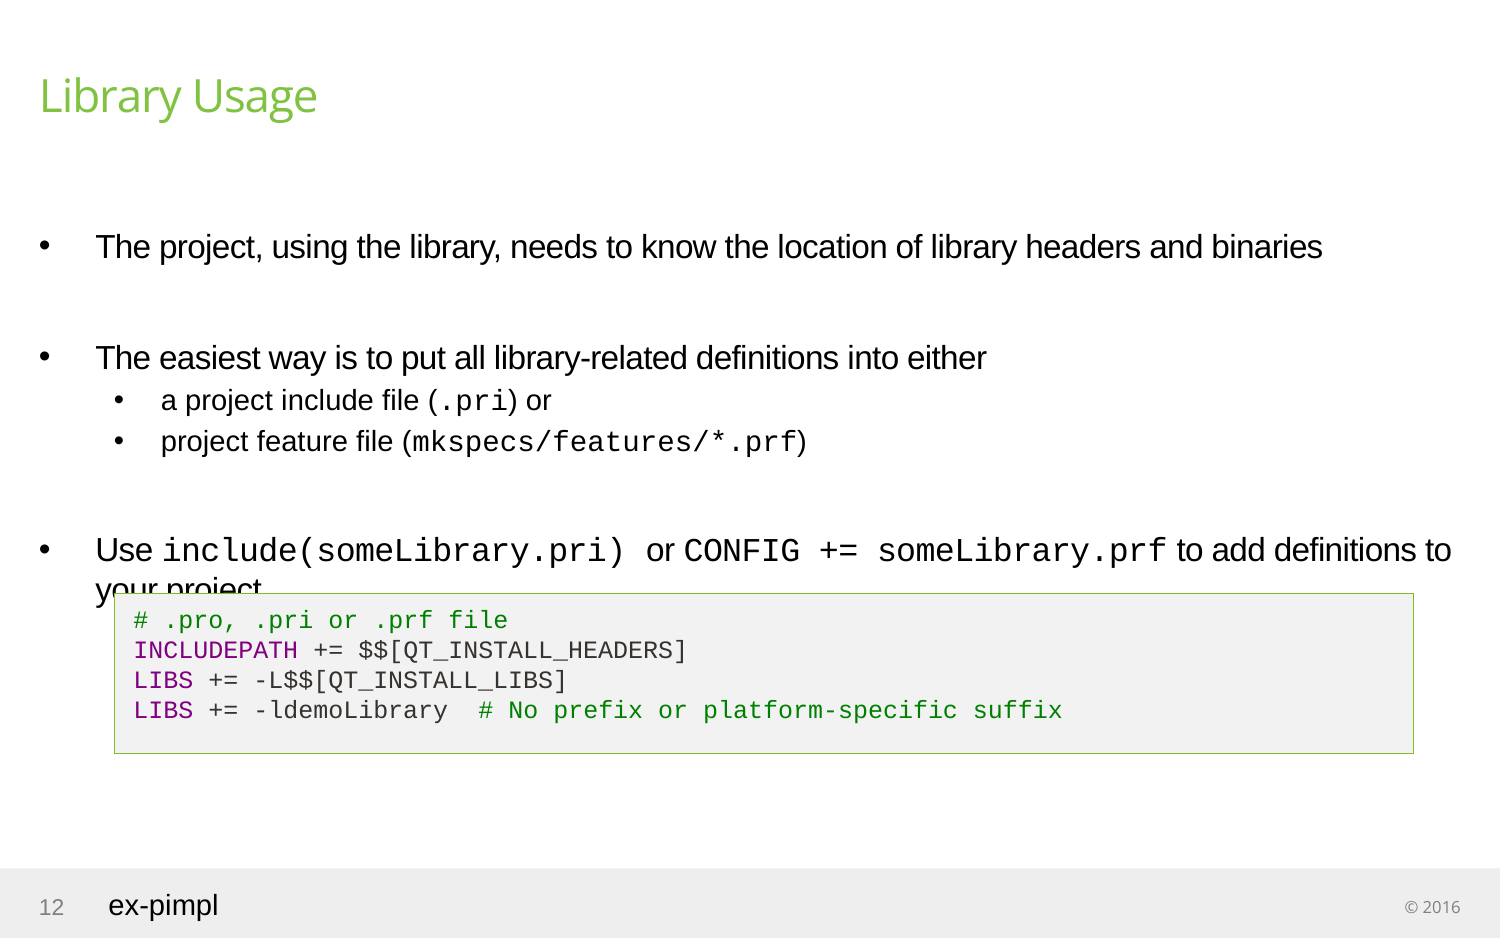

# Library Usage
The project, using the library, needs to know the location of library headers and binaries

The easiest way is to put all library-related definitions into either
a project include file (.pri) or
project feature file (mkspecs/features/*.prf)

Use include(someLibrary.pri) or CONFIG += someLibrary.prf to add definitions to your project

# .pro, .pri or .prf file
INCLUDEPATH += $$[QT_INSTALL_HEADERS]
LIBS += -L$$[QT_INSTALL_LIBS]
LIBS += -ldemoLibrary  # No prefix or platform-specific suffix
12
ex-pimpl
© 2016